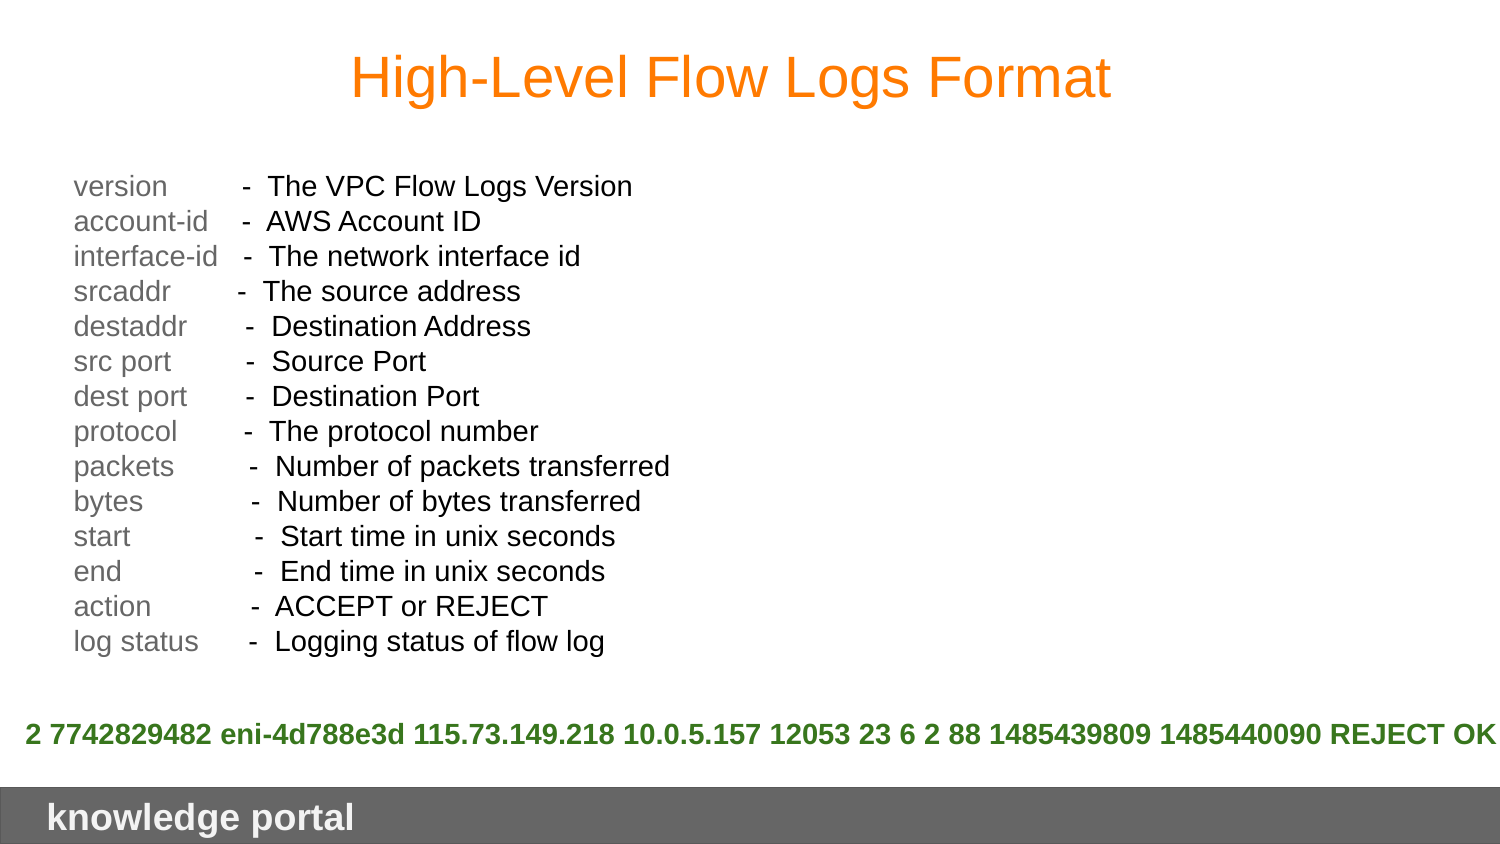

High-Level Flow Logs Format

version         -  The VPC Flow Logs Version
account-id    -  AWS Account ID
interface-id   -  The network interface id
srcaddr        -  The source address
destaddr       -  Destination Address
src port         -  Source Port
dest port       -  Destination Port
protocol        -  The protocol number
packets         -  Number of packets transferred
bytes             -  Number of bytes transferred
start               -  Start time in unix seconds
end                -  End time in unix seconds
action            -  ACCEPT or REJECT
log status      -  Logging status of flow log

2 7742829482 eni-4d788e3d 115.73.149.218 10.0.5.157 12053 23 6 2 88 1485439809 1485440090 REJECT OK
   knowledge portal